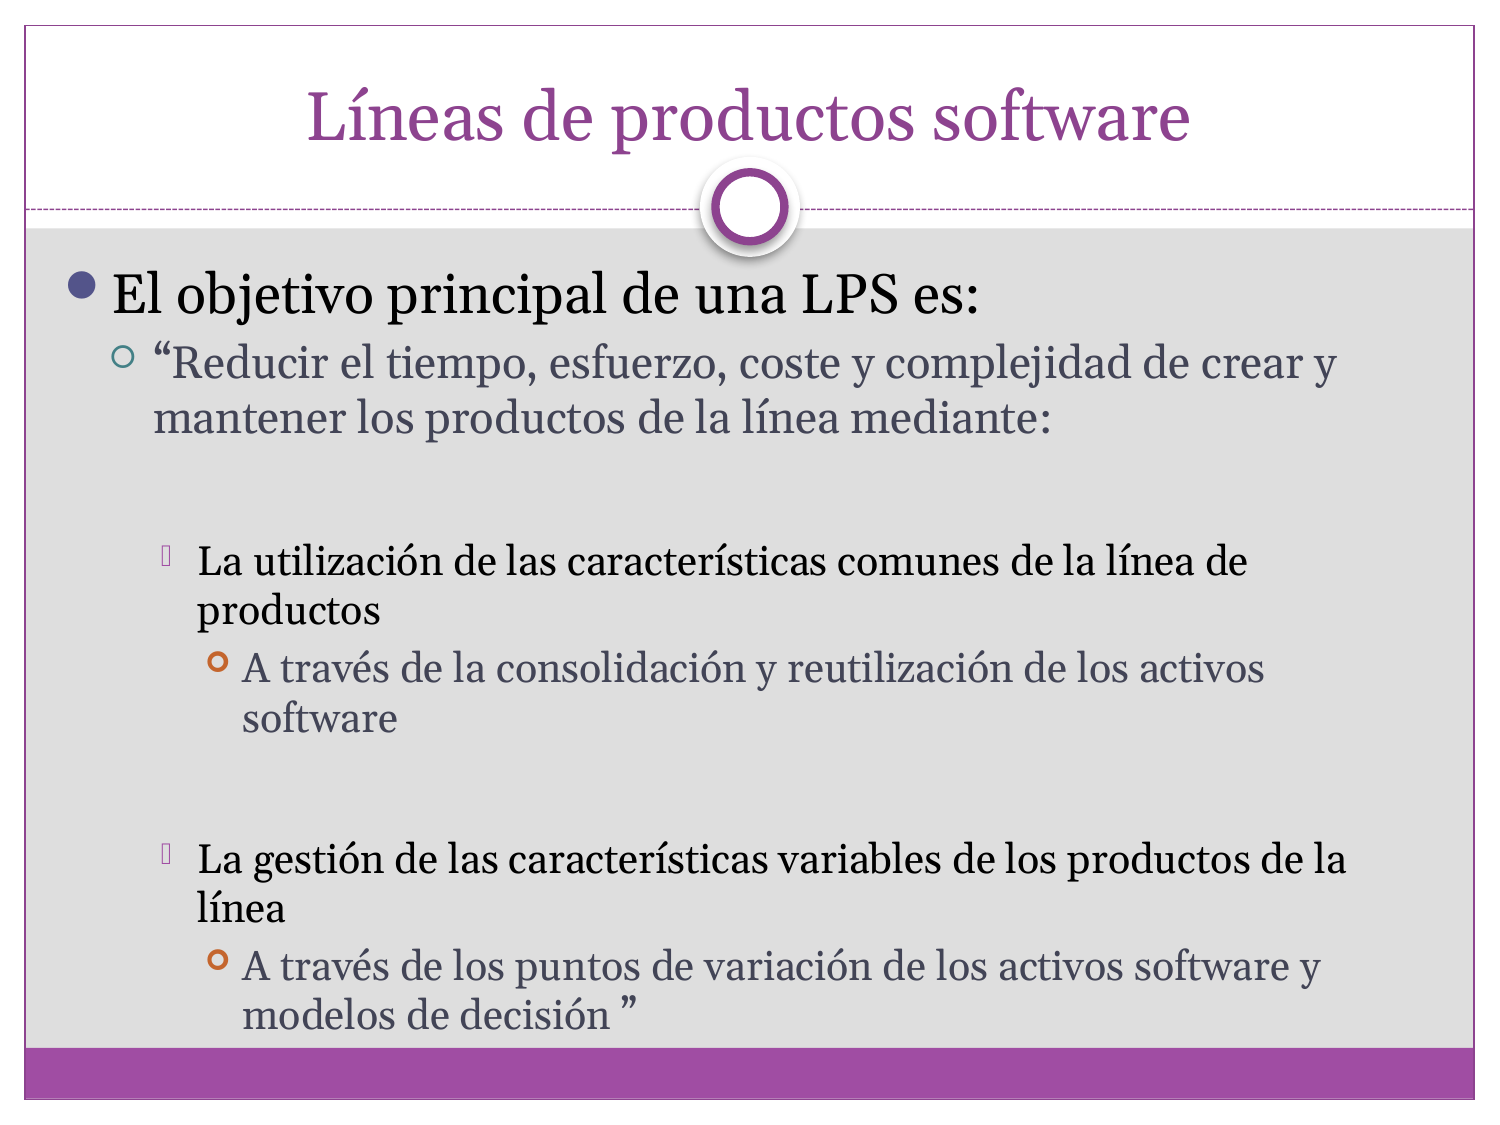

# Líneas de productos software
El objetivo principal de una LPS es:
“Reducir el tiempo, esfuerzo, coste y complejidad de crear y mantener los productos de la línea mediante:

La utilización de las características comunes de la línea de productos
A través de la consolidación y reutilización de los activos software

La gestión de las características variables de los productos de la línea
A través de los puntos de variación de los activos software y modelos de decisión ”